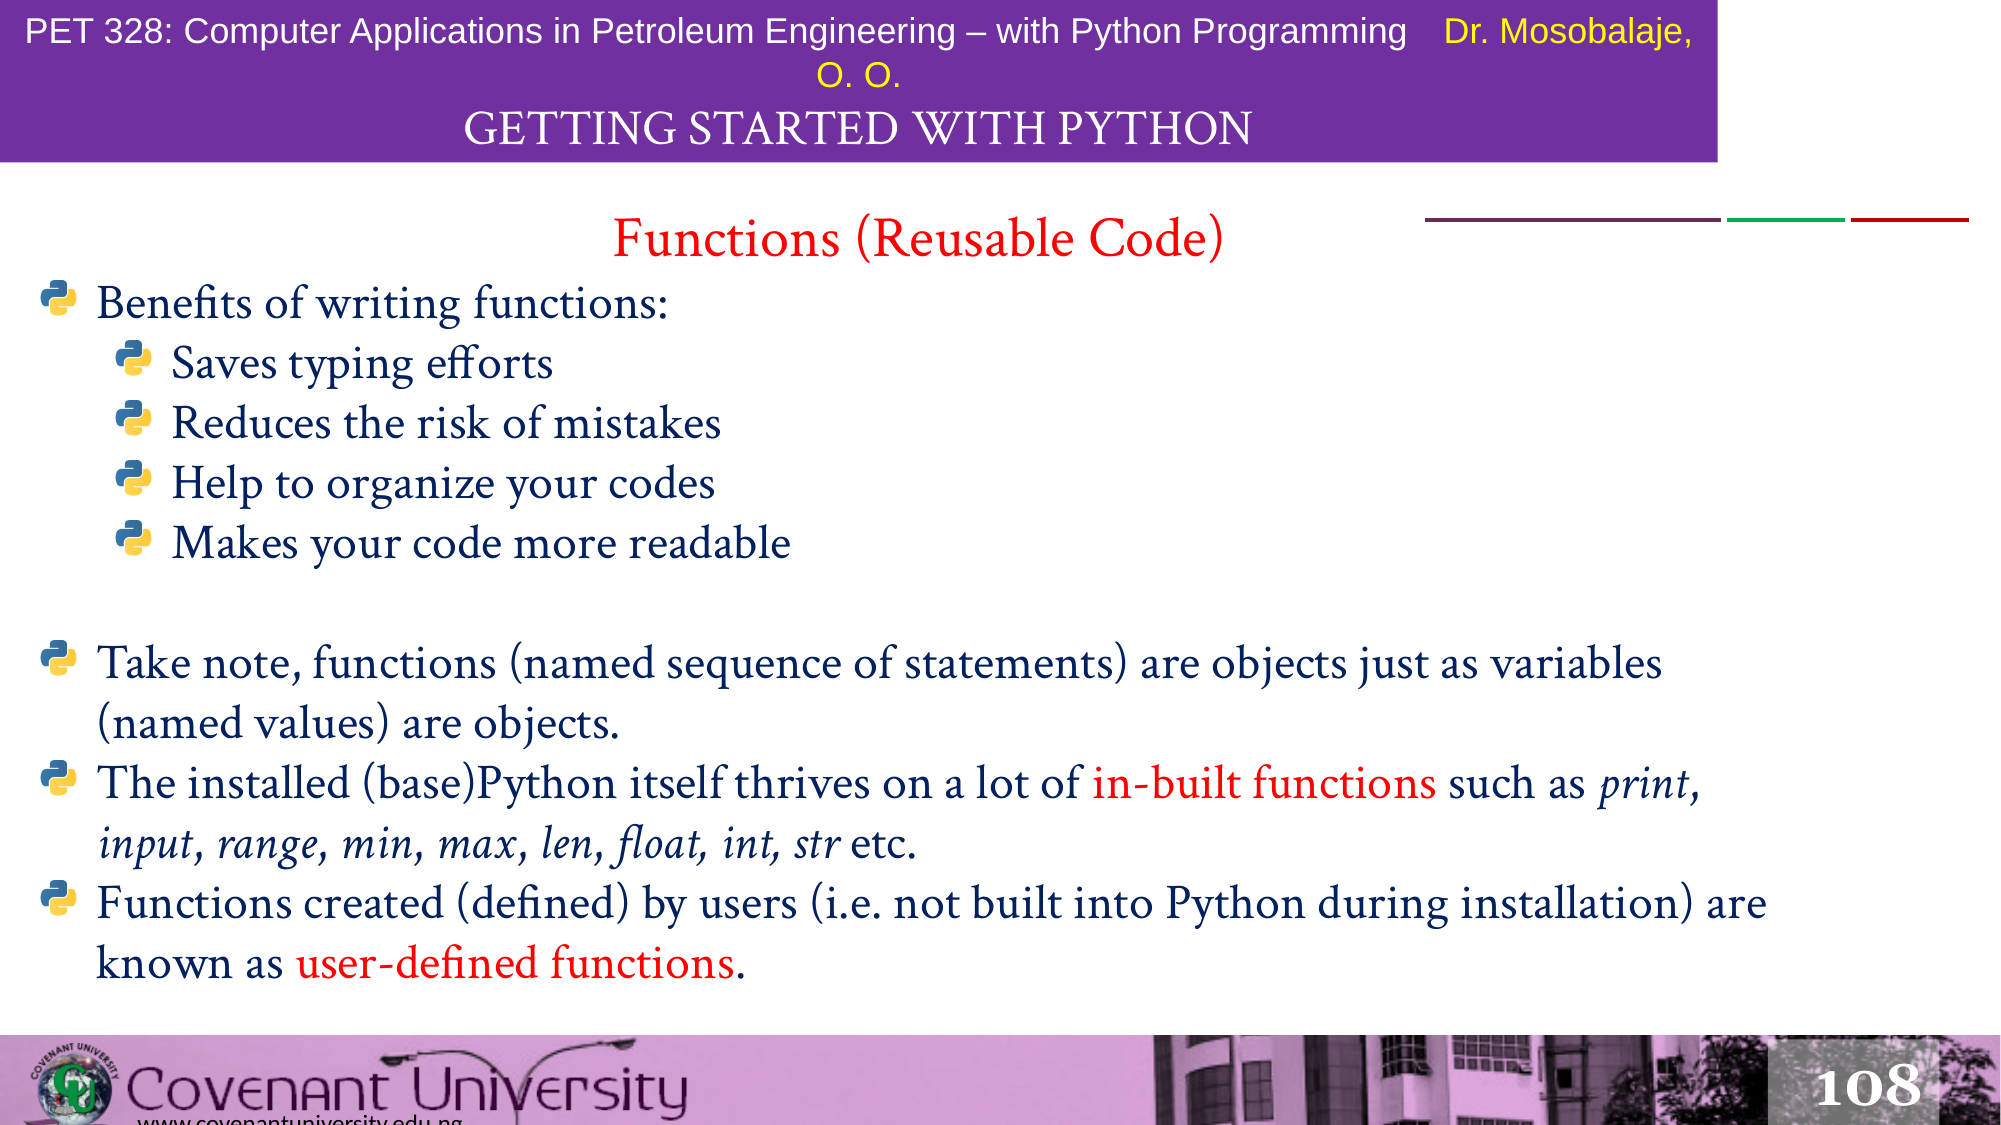

PET 328: Computer Applications in Petroleum Engineering – with Python Programming	Dr. Mosobalaje, O. O.
GETTING STARTED WITH PYTHON

Functions (Reusable Code)
Benefits of writing functions:
Saves typing efforts
Reduces the risk of mistakes
Help to organize your codes
Makes your code more readable

Take note, functions (named sequence of statements) are objects just as variables (named values) are objects.
The installed (base)Python itself thrives on a lot of in-built functions such as print, input, range, min, max, len, float, int, str etc.
Functions created (defined) by users (i.e. not built into Python during installation) are known as user-defined functions.